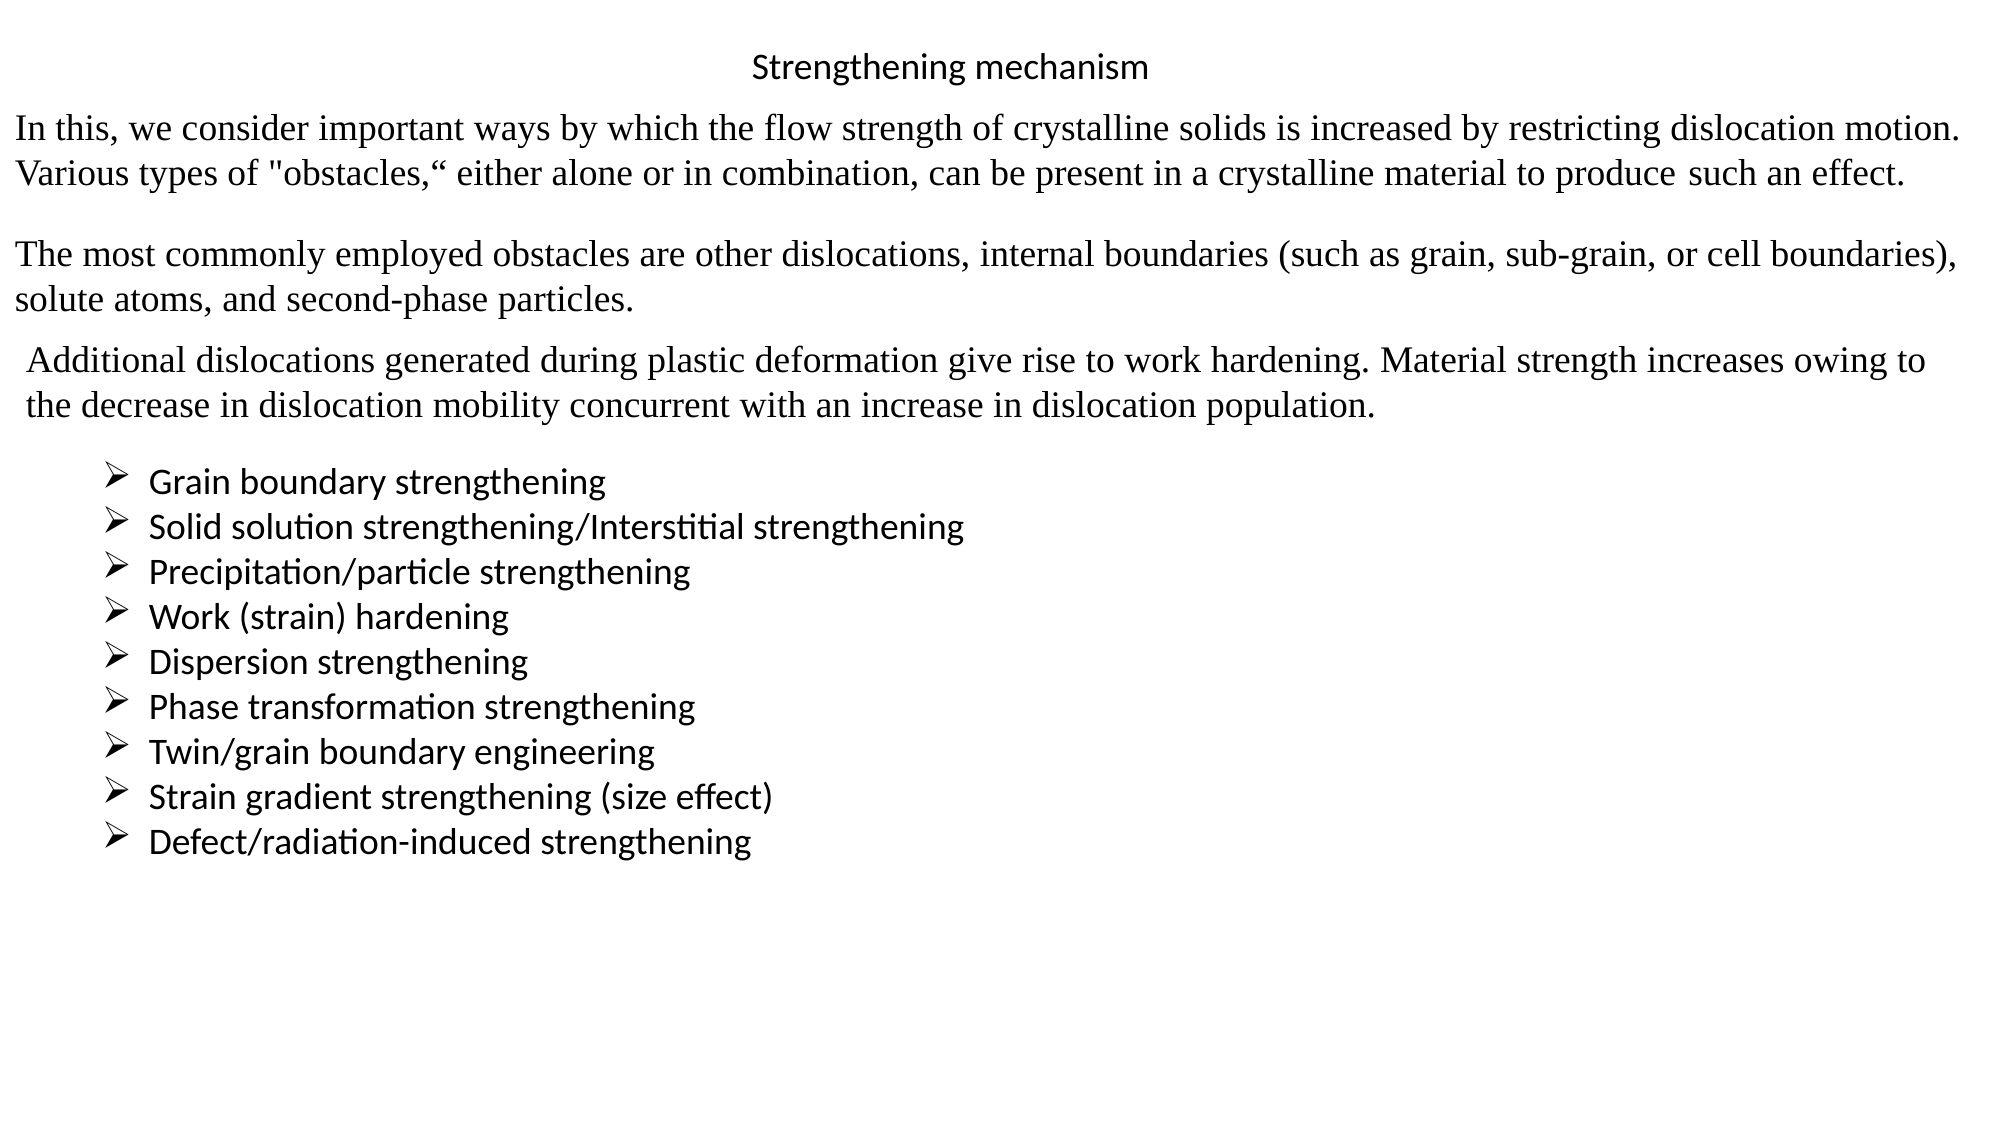

Strengthening mechanism
In this, we consider important ways by which the flow strength of crystalline solids is increased by restricting dislocation motion. Various types of "obstacles,“ either alone or in combination, can be present in a crystalline material to produce such an effect.
The most commonly employed obstacles are other dislocations, internal boundaries (such as grain, sub-grain, or cell boundaries), solute atoms, and second-phase particles.
Additional dislocations generated during plastic deformation give rise to work hardening. Material strength increases owing to the decrease in dislocation mobility concurrent with an increase in dislocation population.
Grain boundary strengthening
Solid solution strengthening/Interstitial strengthening
Precipitation/particle strengthening
Work (strain) hardening
Dispersion strengthening
Phase transformation strengthening
Twin/grain boundary engineering
Strain gradient strengthening (size effect)
Defect/radiation-induced strengthening